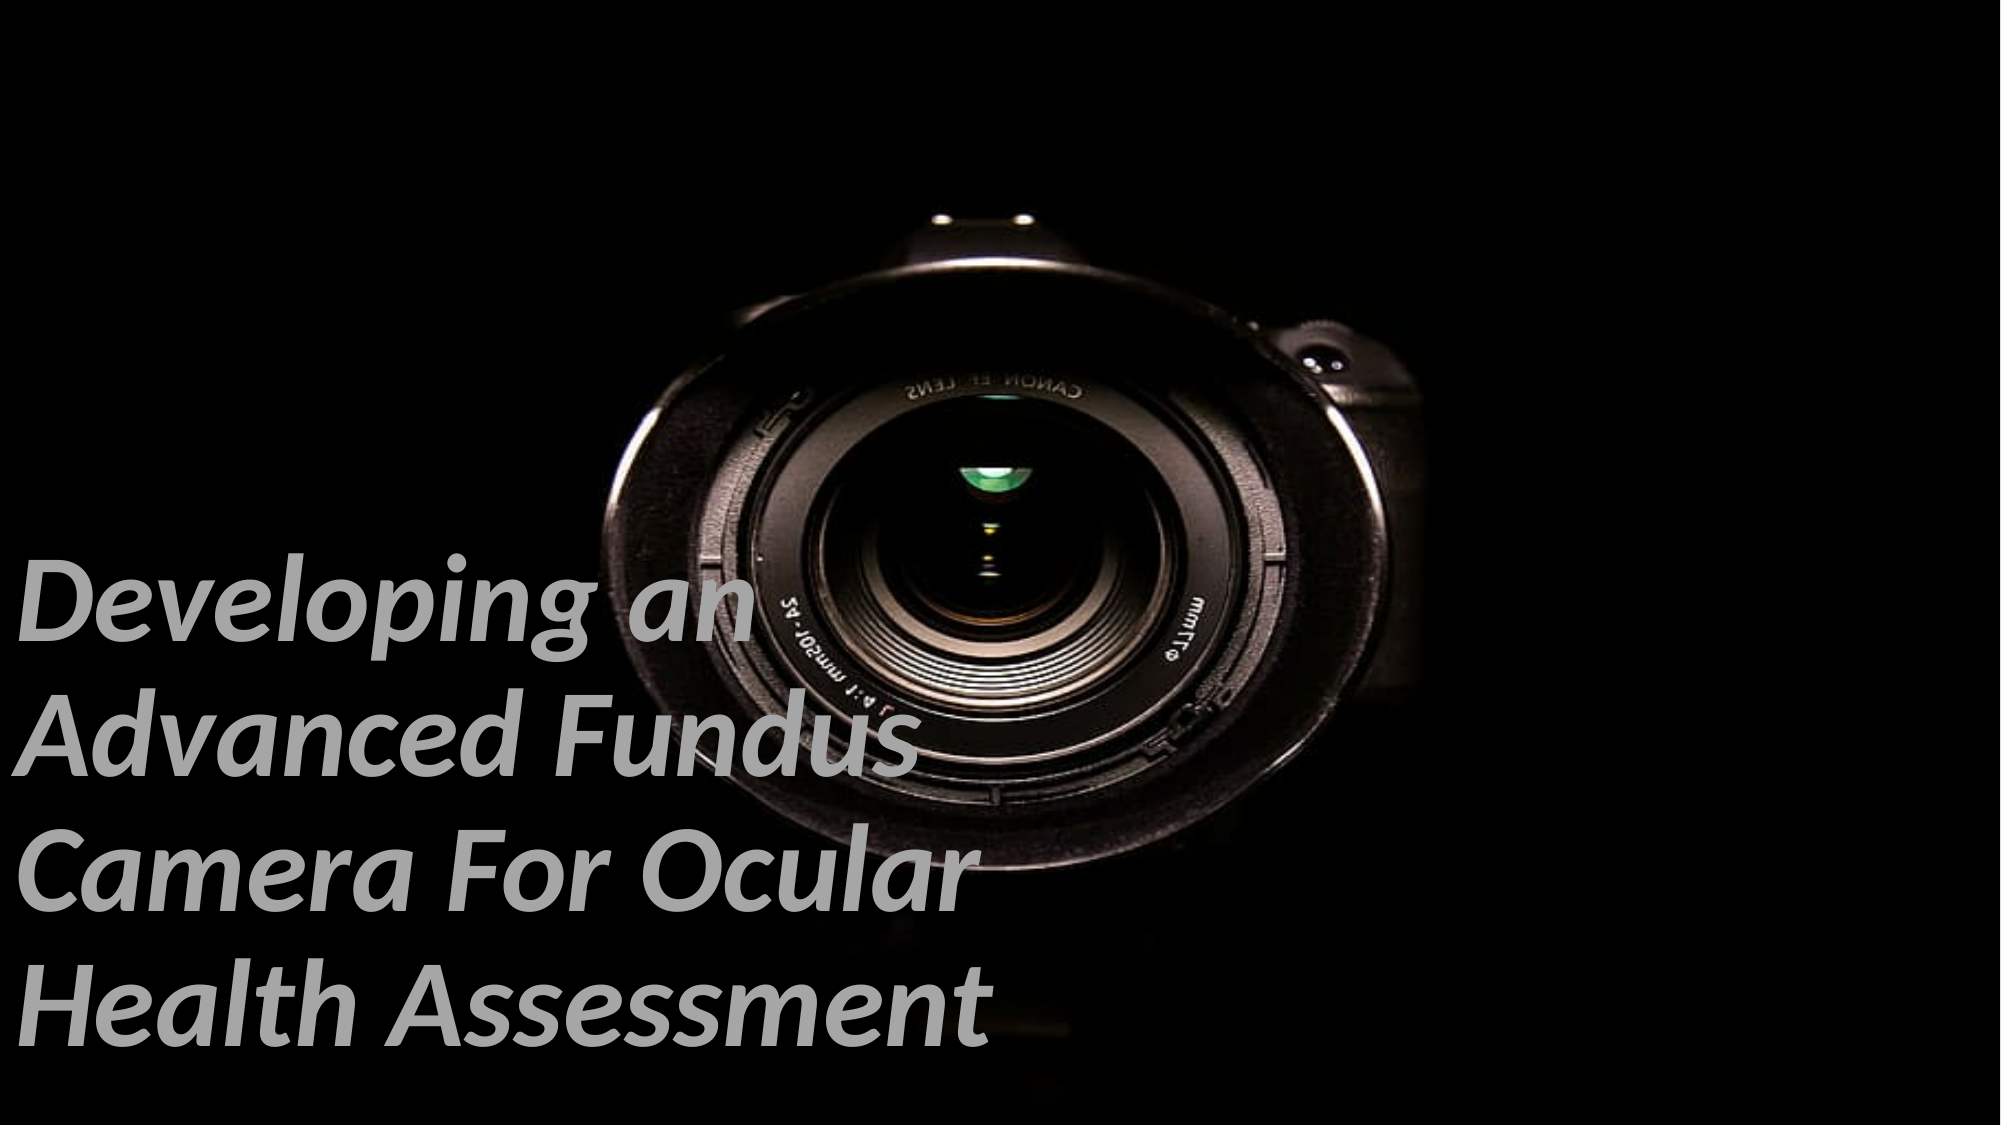

Developing an Advanced Fundus Camera For Ocular Health Assessment